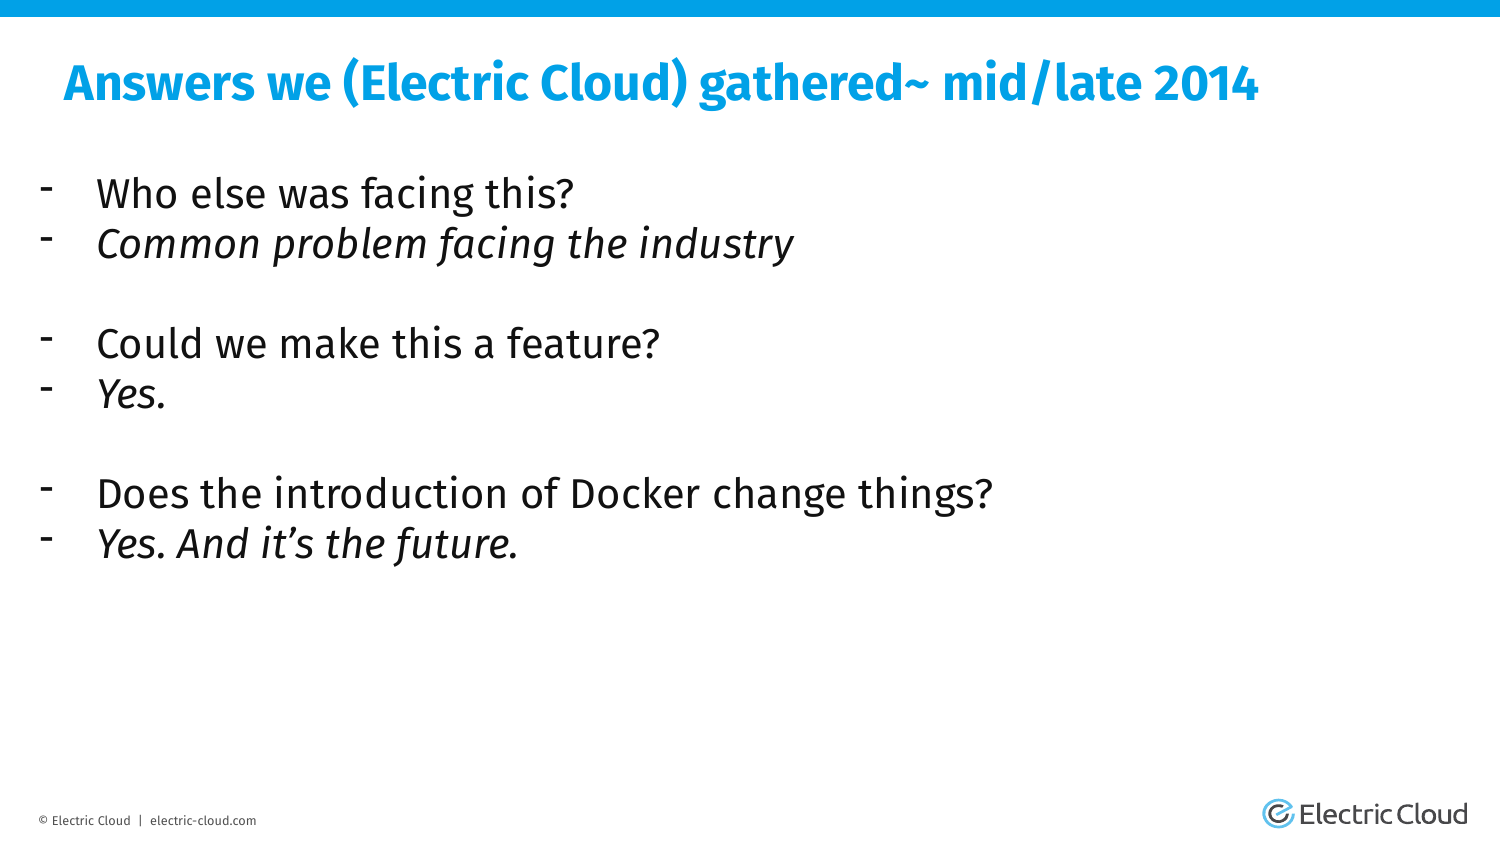

# Answers we (Electric Cloud) gathered~ mid/late 2014
Who else was facing this?
Common problem facing the industry

Could we make this a feature?
Yes.

Does the introduction of Docker change things?
Yes. And it’s the future.